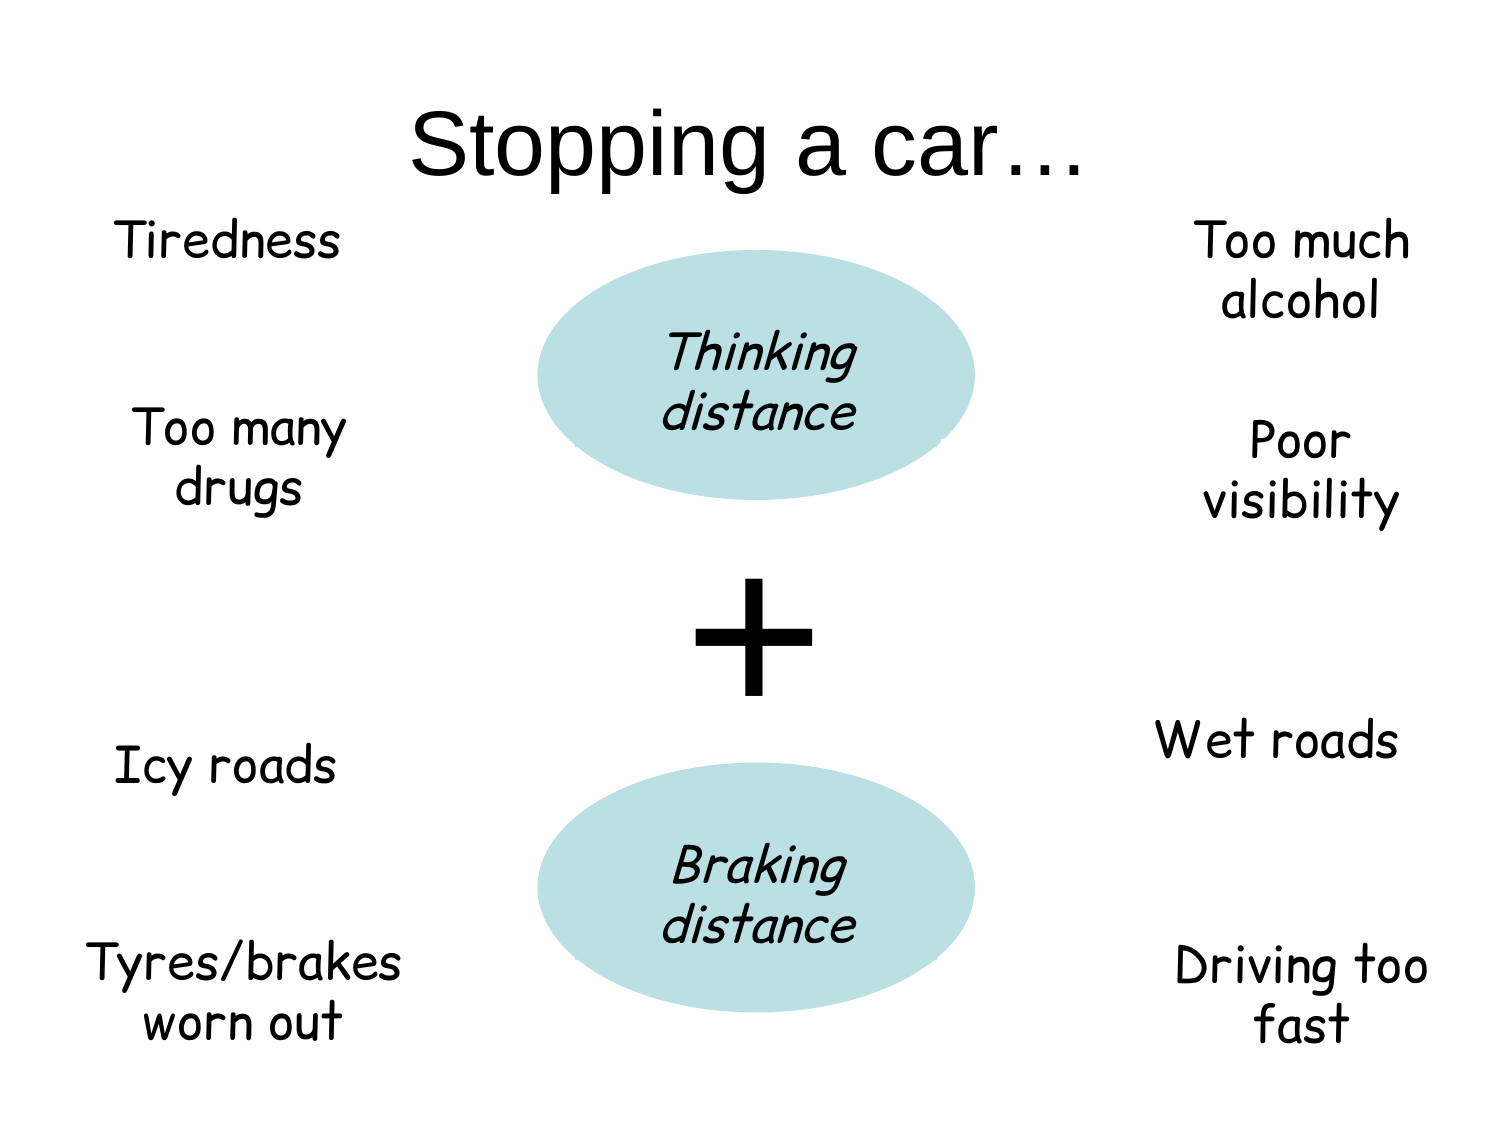

# Stopping a car…
Tiredness
Too much alcohol

Thinking distance
Too many drugs
Poor visibility
+
Wet roads
Icy roads

Braking distance
Tyres/brakes worn out
Driving too fast